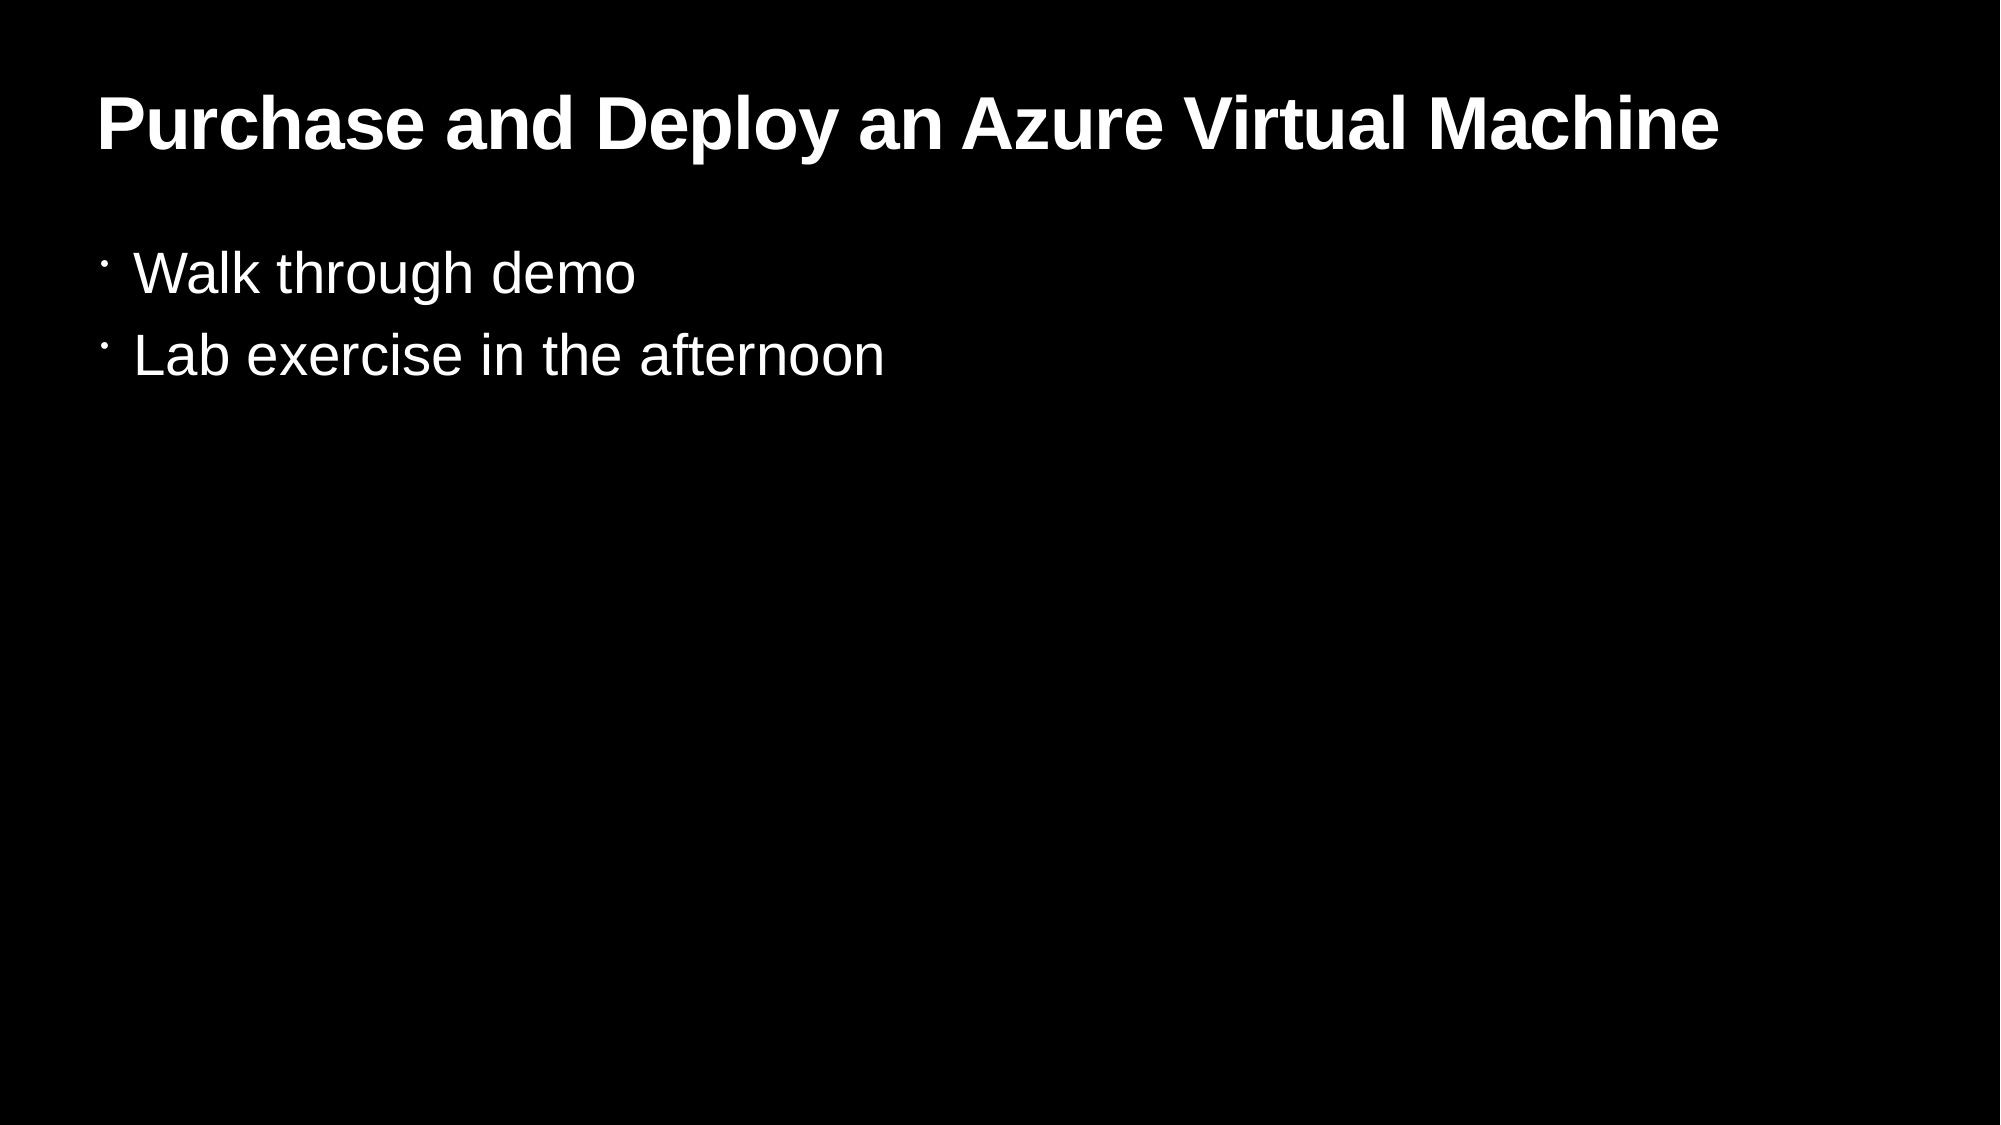

# Purchase and Deploy an Azure Virtual Machine
Walk through demo
Lab exercise in the afternoon